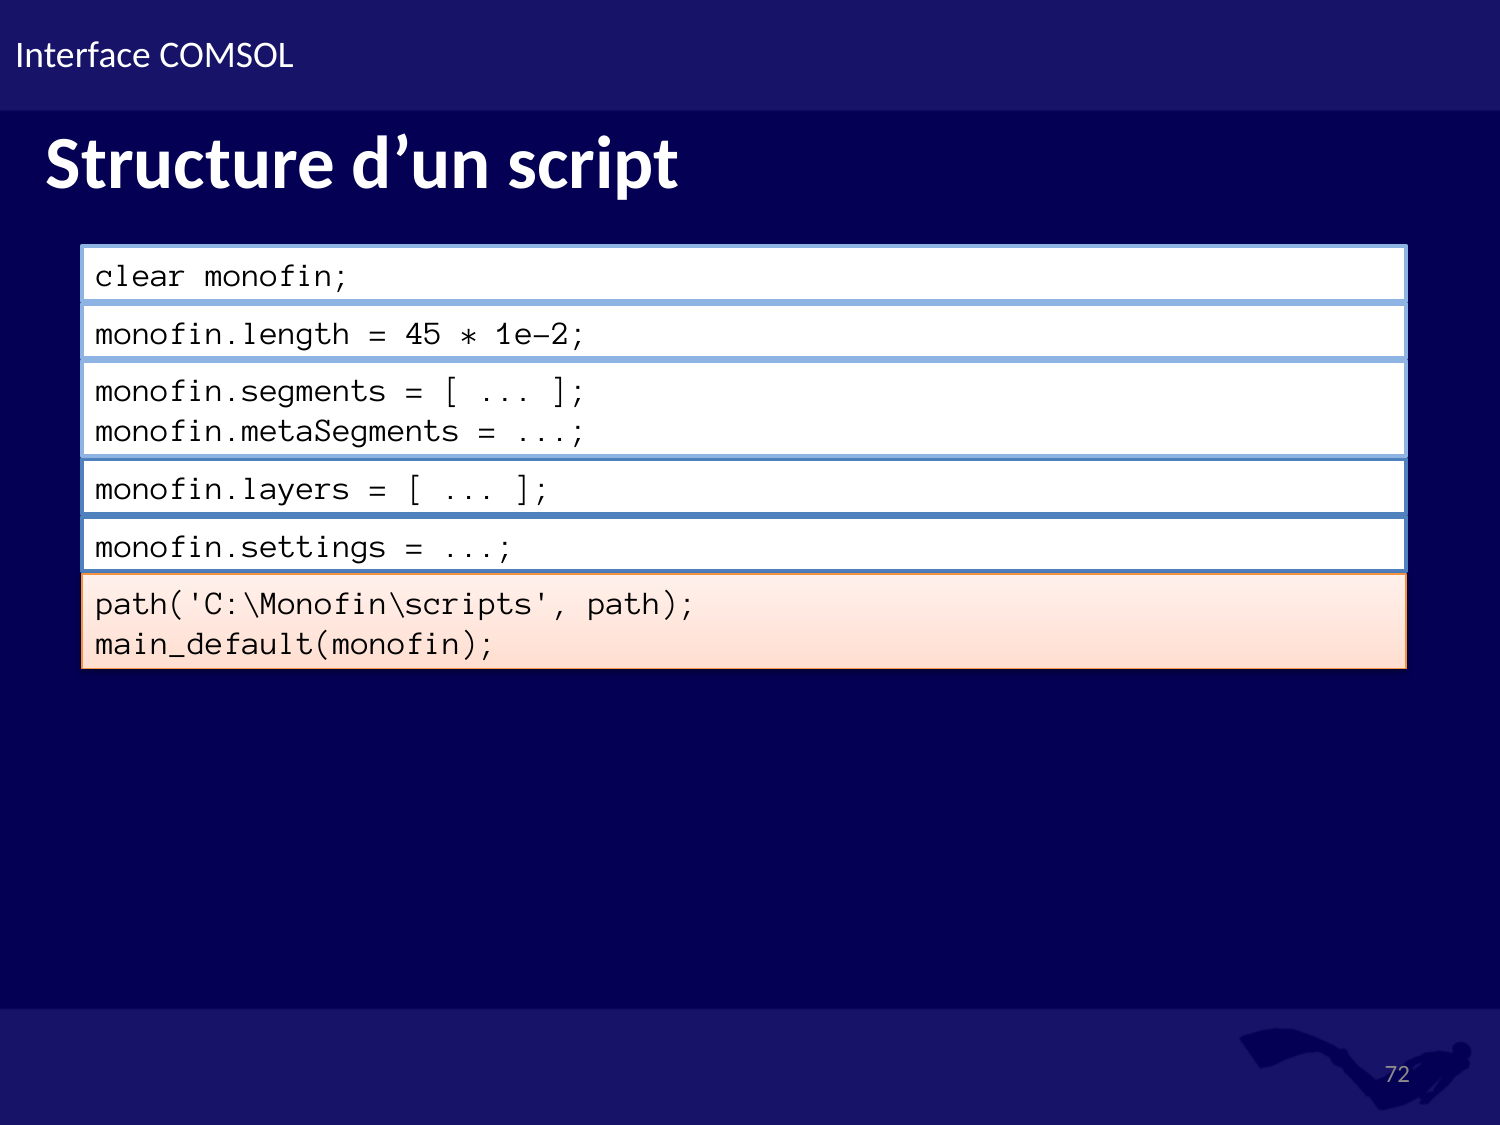

Interface COMSOL
Structure d’un script
clear monofin;
monofin.length = 45 * 1e-2;
monofin.segments = [ ... ];
monofin.metaSegments = ...;
monofin.layers = [ ... ];
monofin.settings = ...;
path('C:\Monofin\scripts', path);
main_default(monofin);
72